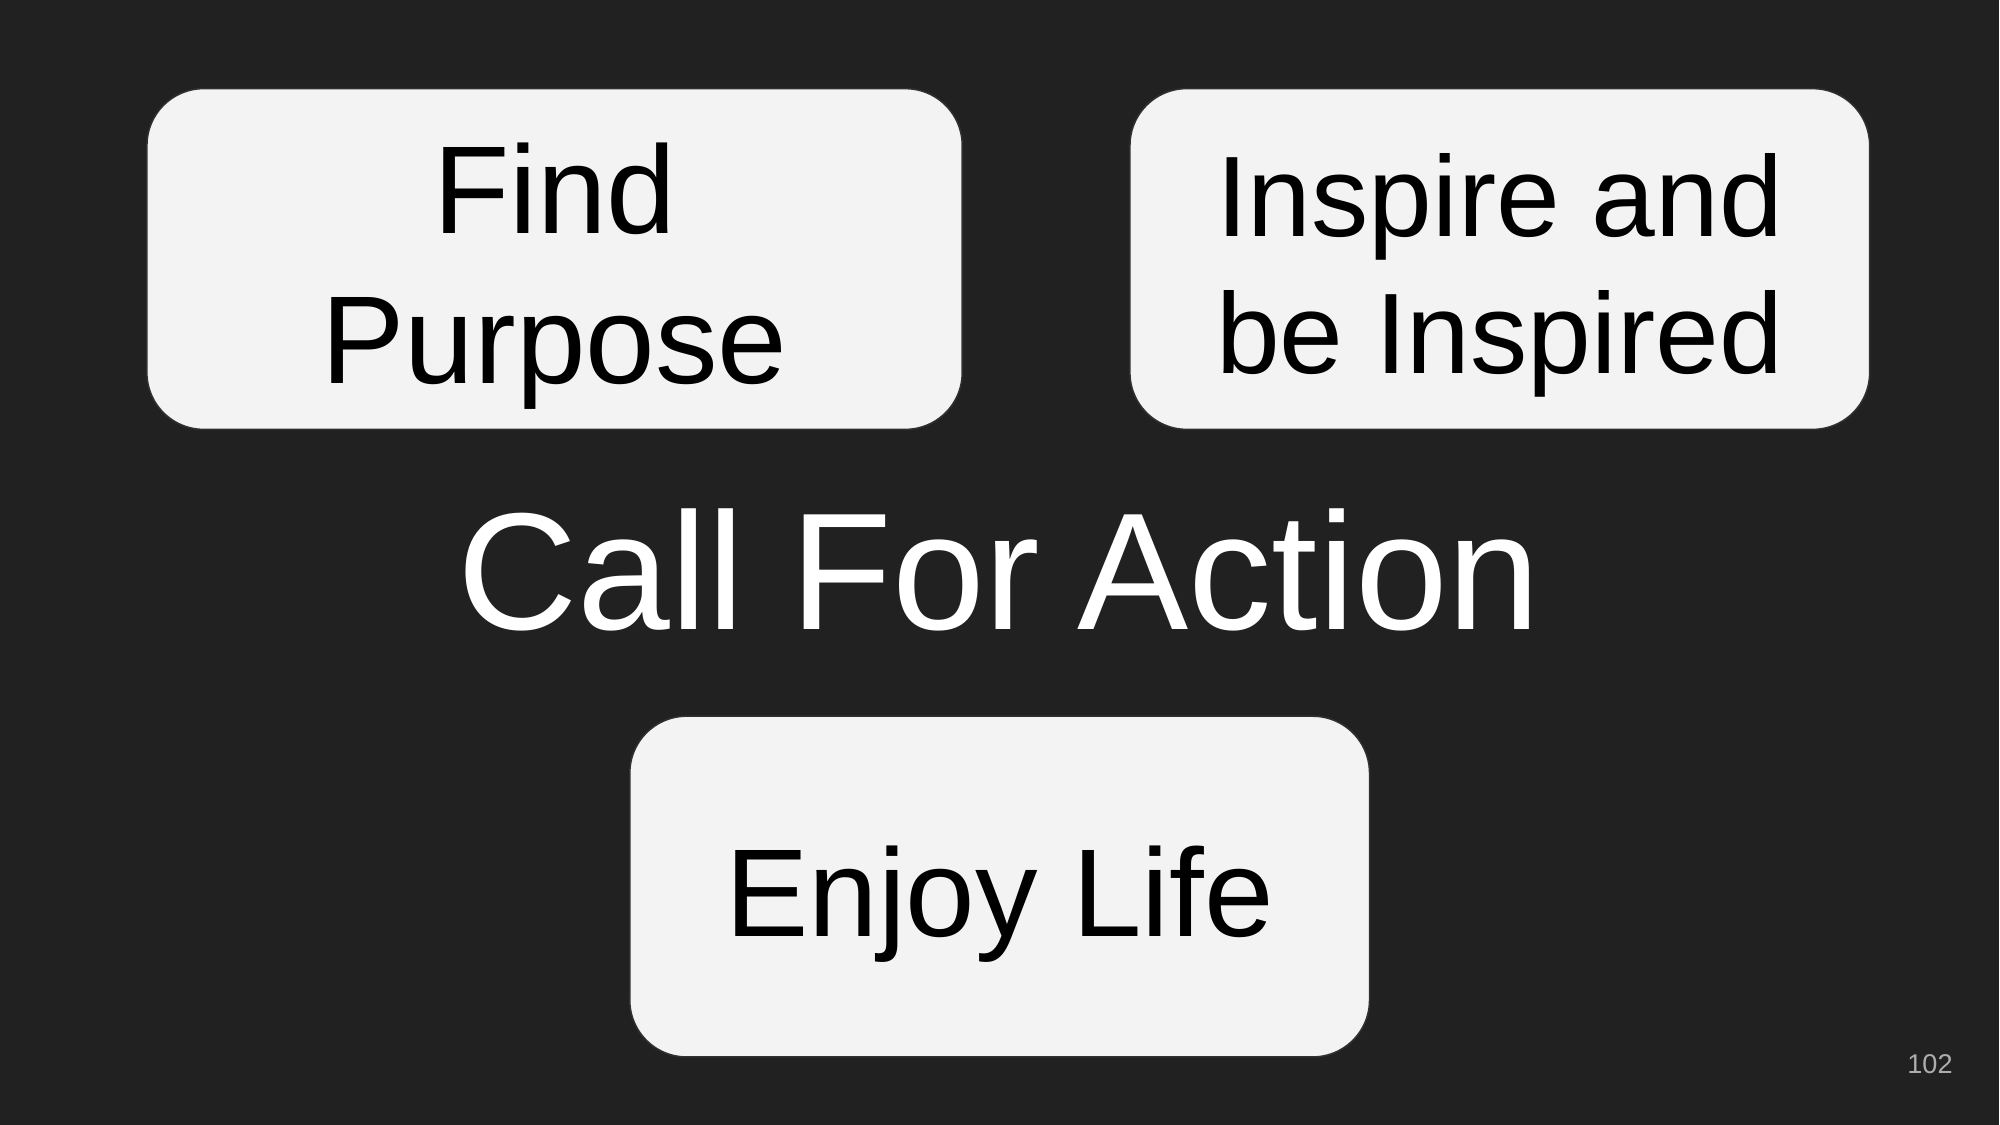

Inspire and be Inspired
Find Purpose
# Call For Action
Enjoy Life
102